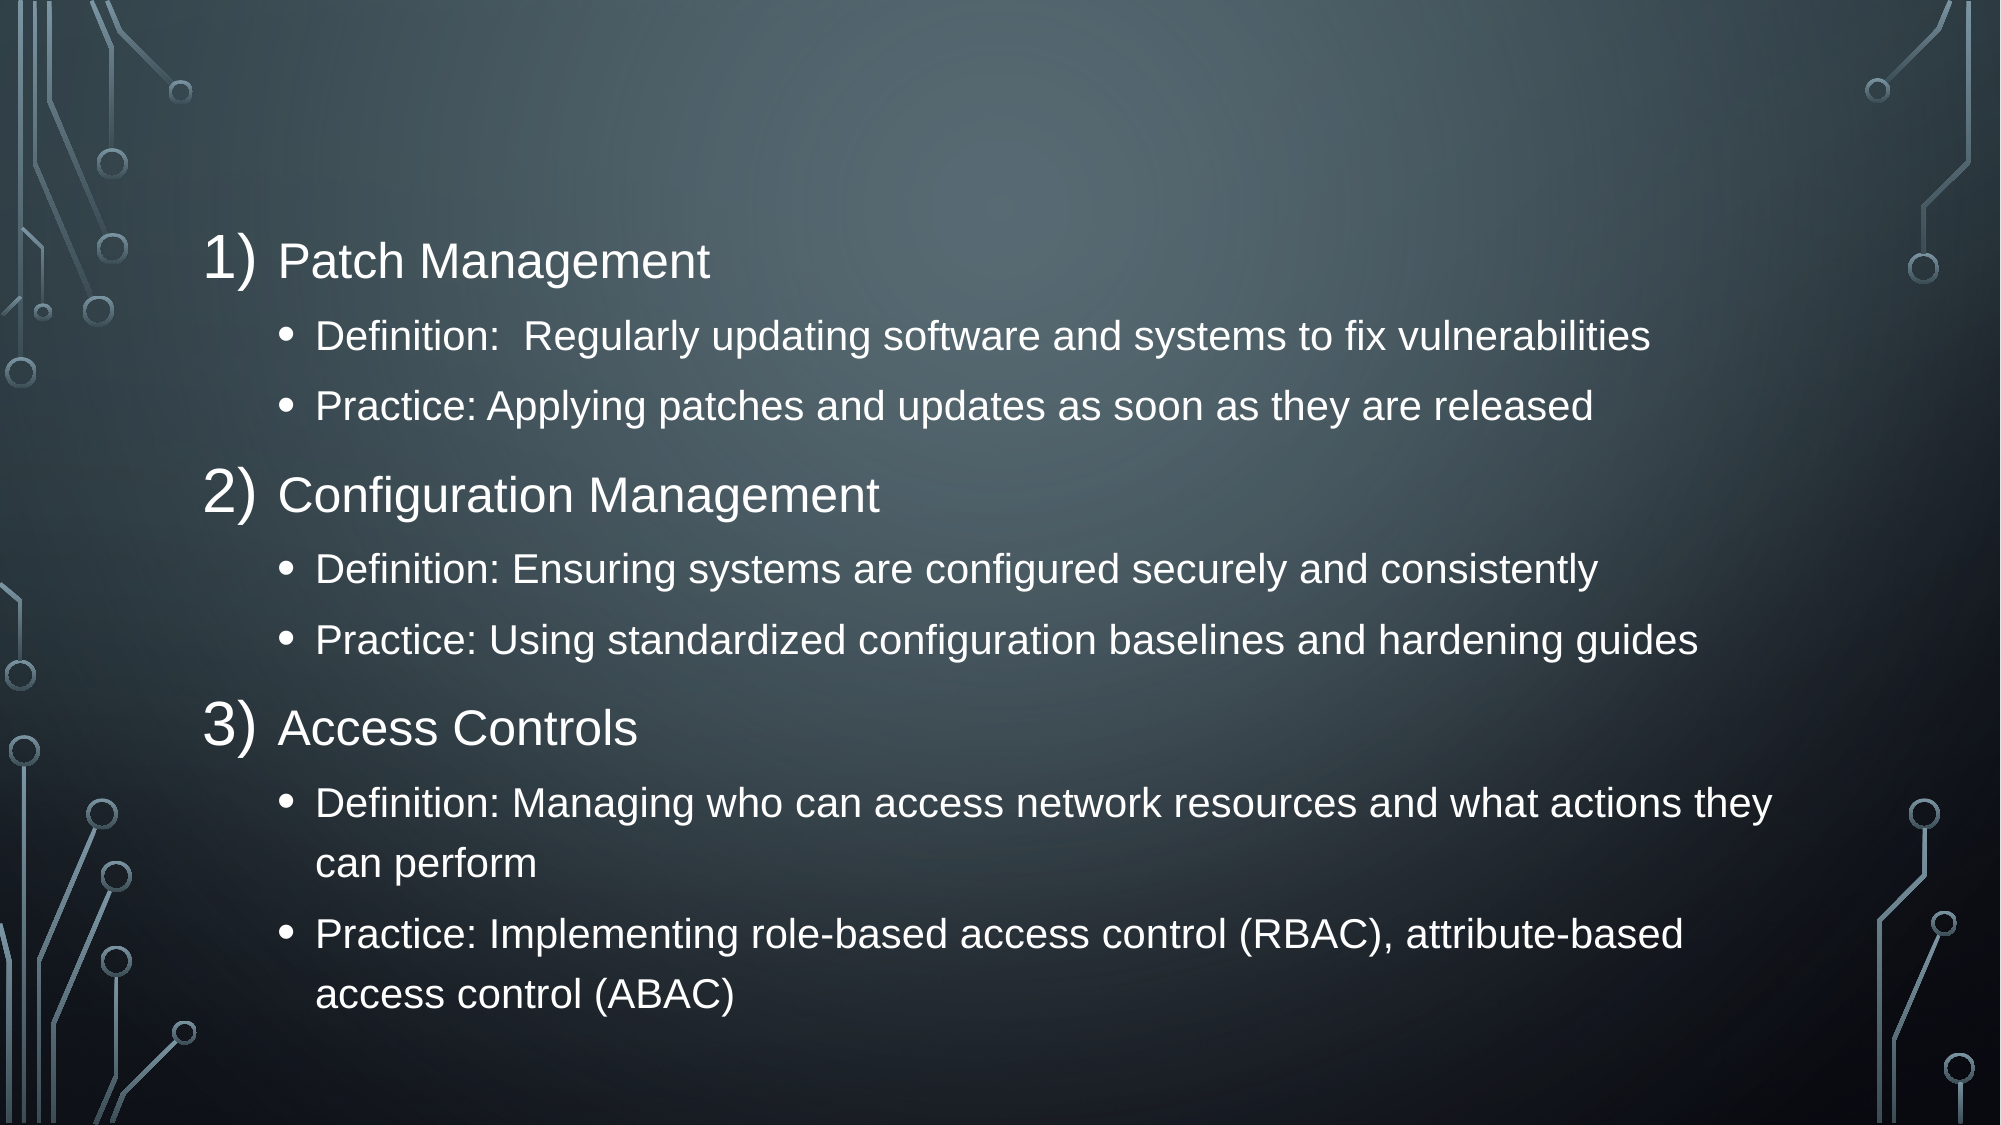

Patch Management
Definition:  Regularly updating software and systems to fix vulnerabilities
Practice: Applying patches and updates as soon as they are released
Configuration Management
Definition: Ensuring systems are configured securely and consistently
Practice: Using standardized configuration baselines and hardening guides
Access Controls
Definition: Managing who can access network resources and what actions they can perform
Practice: Implementing role-based access control (RBAC), attribute-based access control (ABAC)